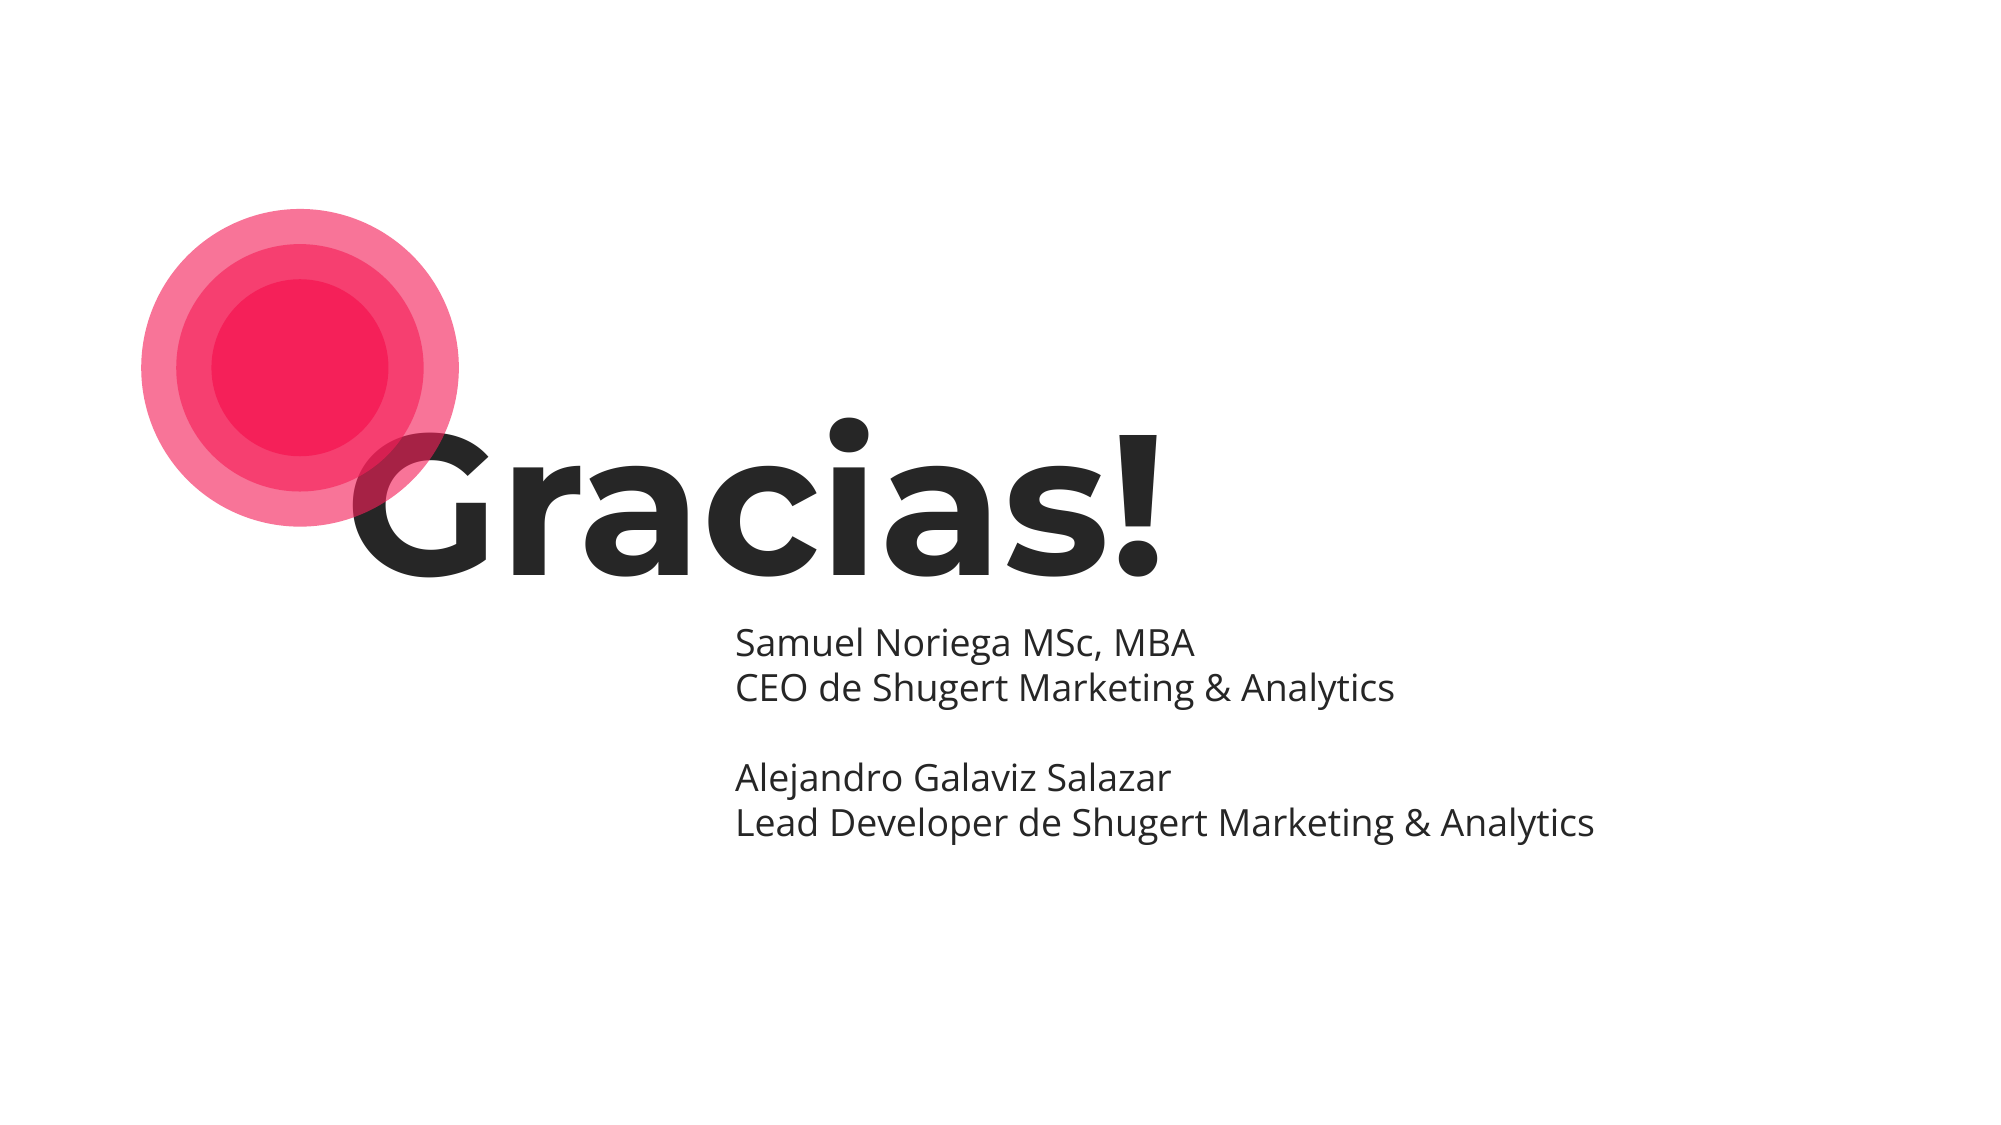

Gracias!
Samuel Noriega MSc, MBA
CEO de Shugert Marketing & Analytics

Alejandro Galaviz Salazar
Lead Developer de Shugert Marketing & Analytics